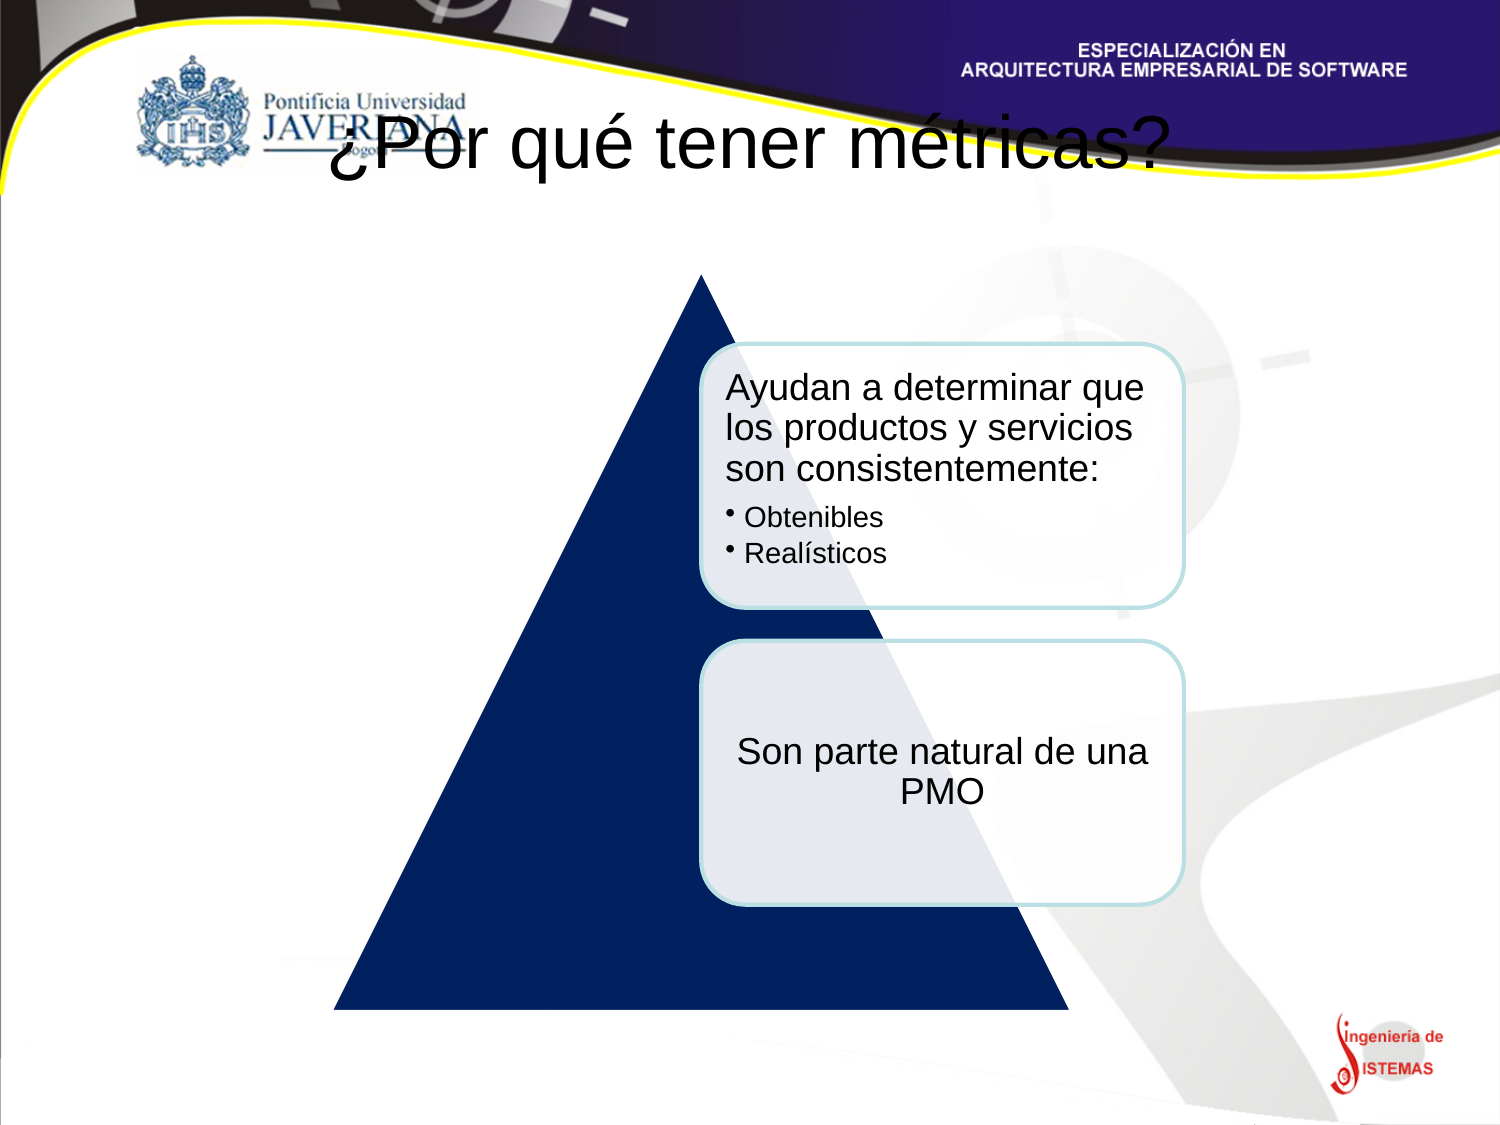

# ¿Por qué tener métricas?
Ayudan a determinar que los productos y servicios son consistentemente:
Obtenibles
Realísticos
Son parte natural de una PMO